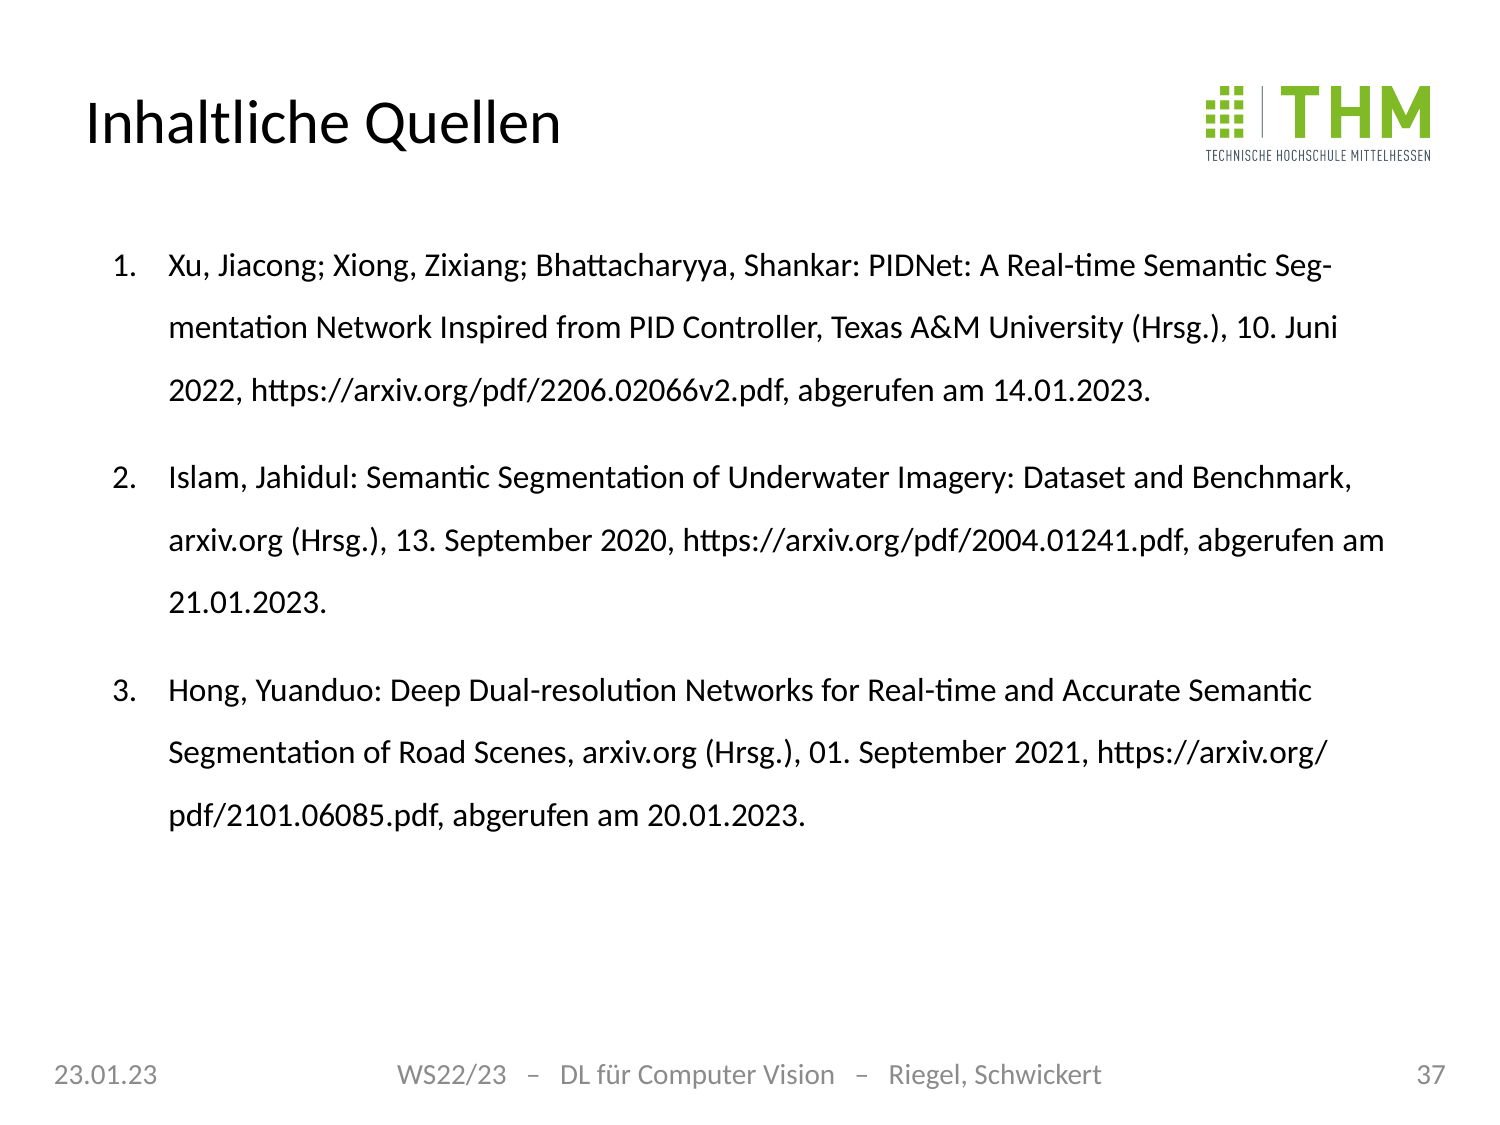

# Inhaltliche Quellen
Xu, Jiacong; Xiong, Zixiang; Bhattacharyya, Shankar: PIDNet: A Real-time Semantic Seg-mentation Network Inspired from PID Controller, Texas A&M University (Hrsg.), 10. Juni 2022, https://arxiv.org/pdf/2206.02066v2.pdf, abgerufen am 14.01.2023.
Islam, Jahidul: Semantic Segmentation of Underwater Imagery: Dataset and Benchmark, arxiv.org (Hrsg.), 13. September 2020, https://arxiv.org/pdf/2004.01241.pdf, abgerufen am 21.01.2023.
Hong, Yuanduo: Deep Dual-resolution Networks for Real-time and Accurate Semantic Segmentation of Road Scenes, arxiv.org (Hrsg.), 01. September 2021, https://arxiv.org/ pdf/2101.06085.pdf, abgerufen am 20.01.2023.
23.01.23
WS22/23   –   DL für Computer Vision   –   Riegel, Schwickert
37